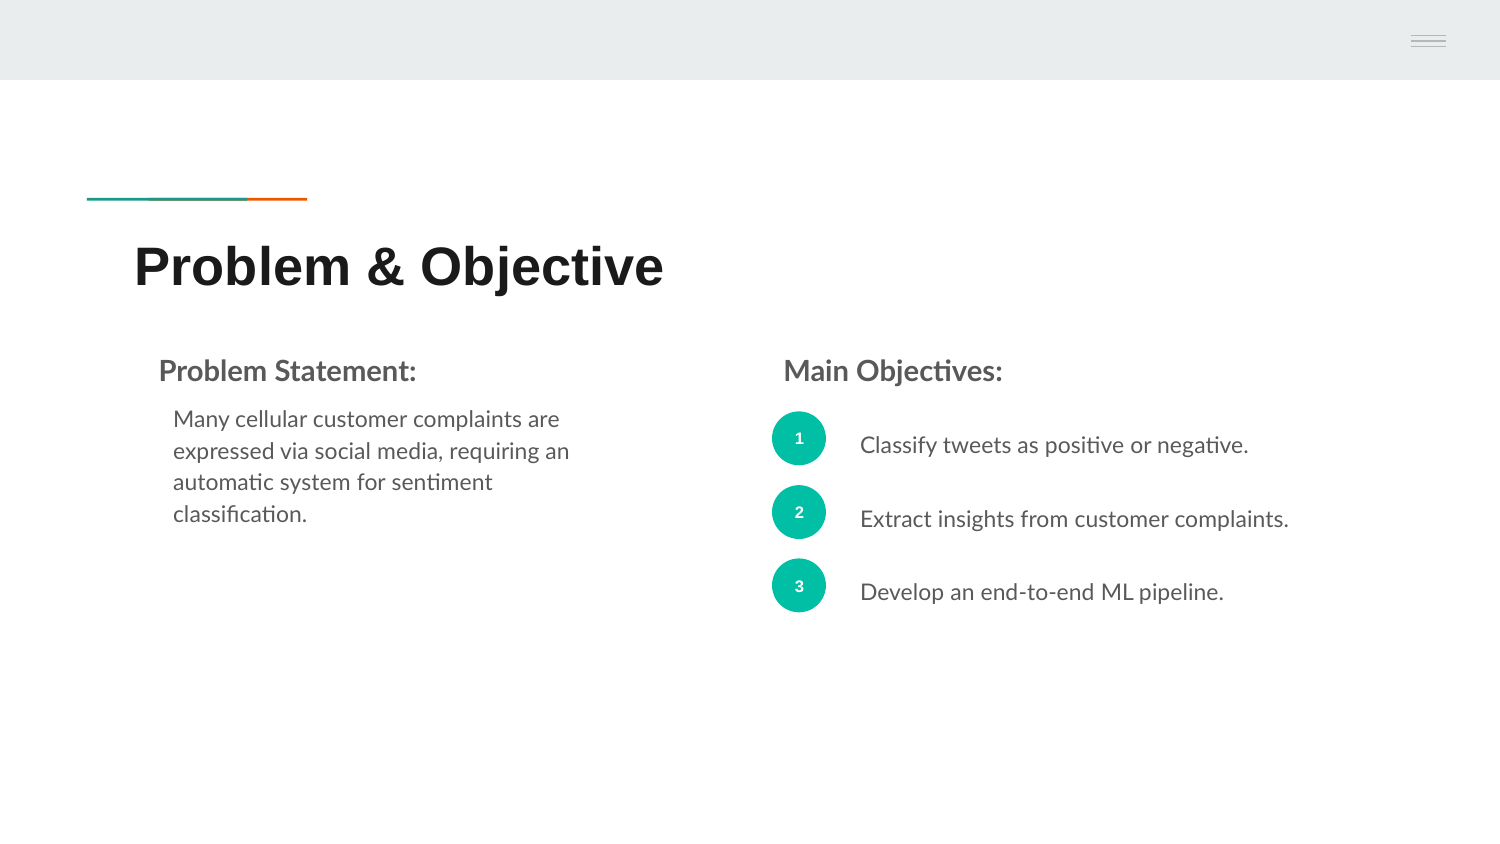

# Problem & Objective
Problem Statement:
Main Objectives:
Many cellular customer complaints are expressed via social media, requiring an automatic system for sentiment classification.
Classify tweets as positive or negative.
1
Extract insights from customer complaints.
2
Develop an end-to-end ML pipeline.
3